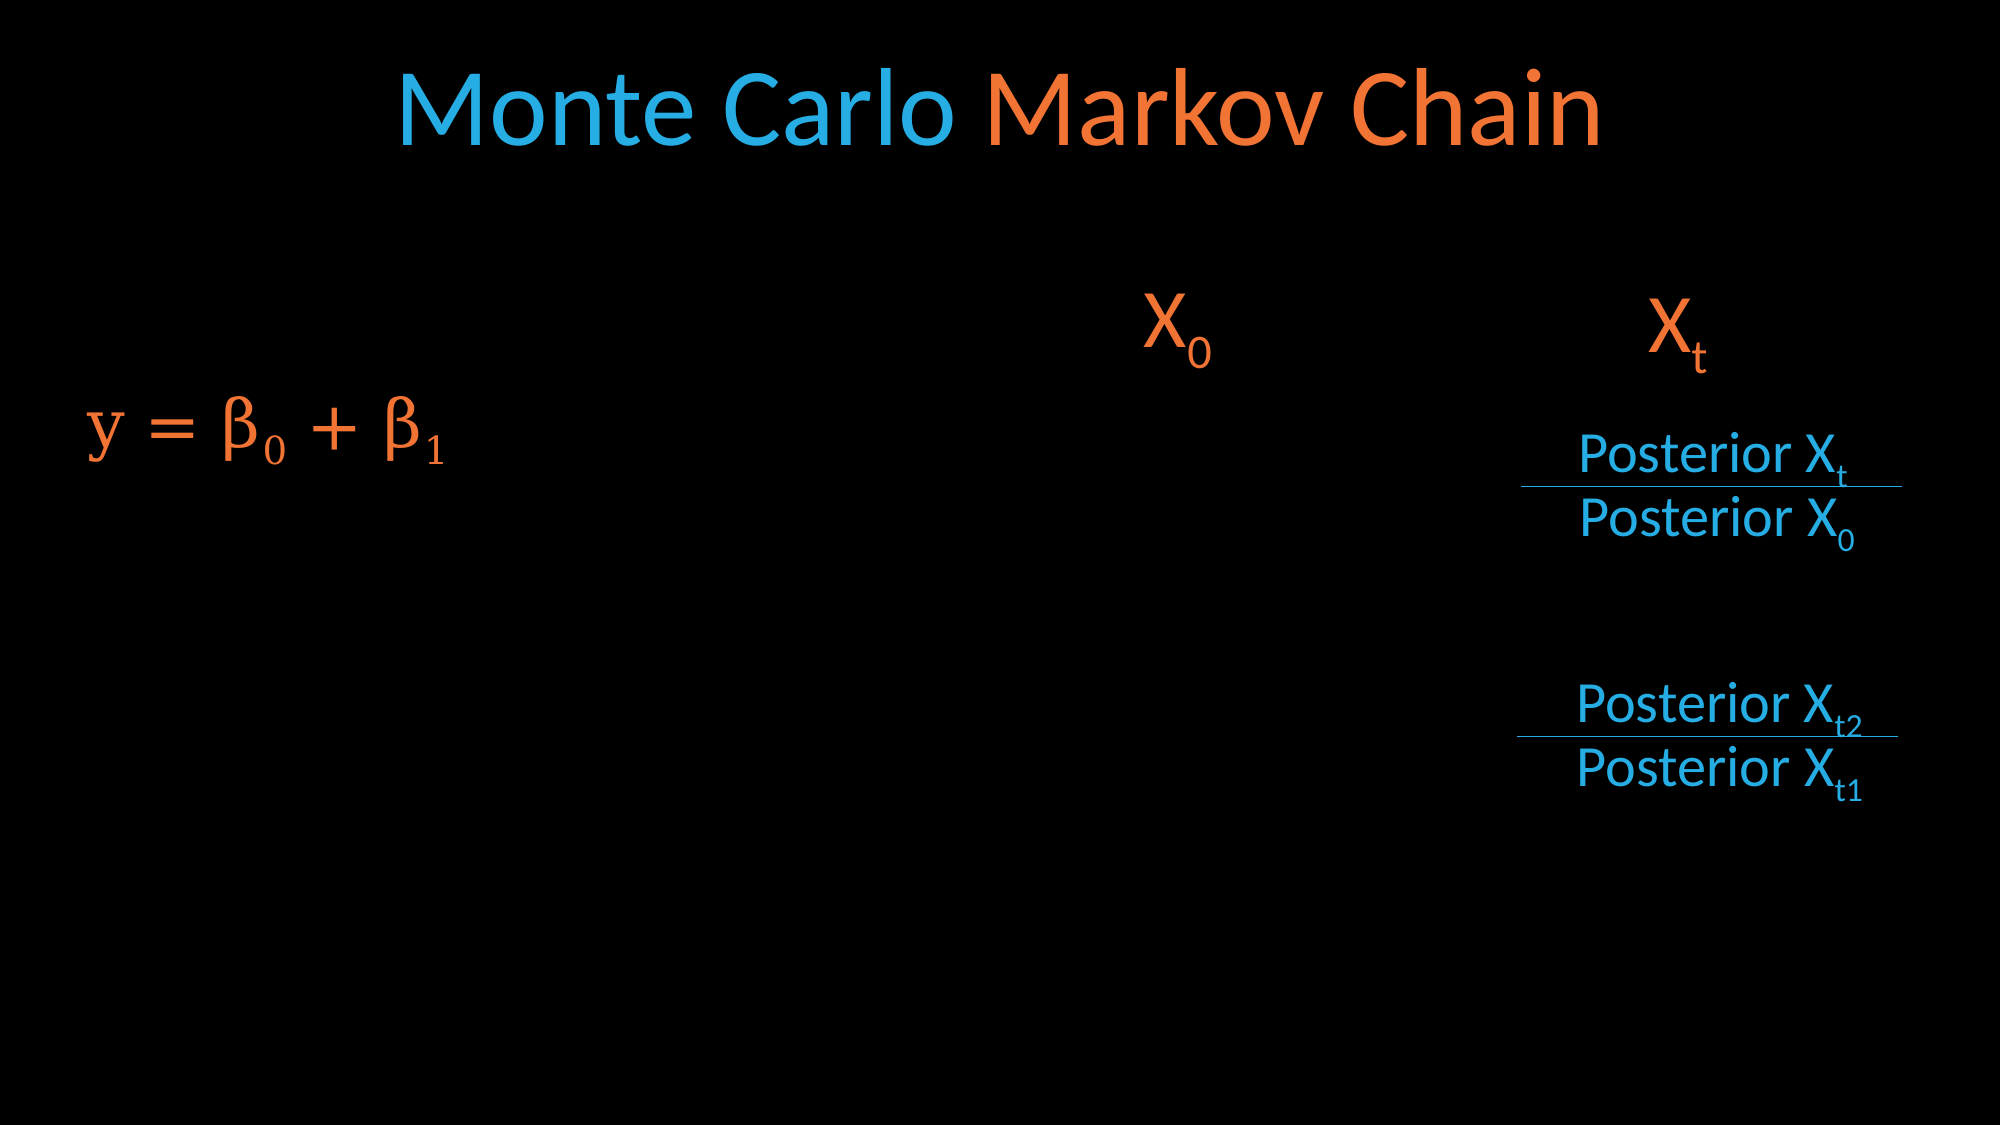

Monte Carlo Markov Chain
X0
Xt
y = β0 + β1
P(Xt)

Posterior Xt
Posterior X0
P

Posterior Xt2
Posterior Xt1